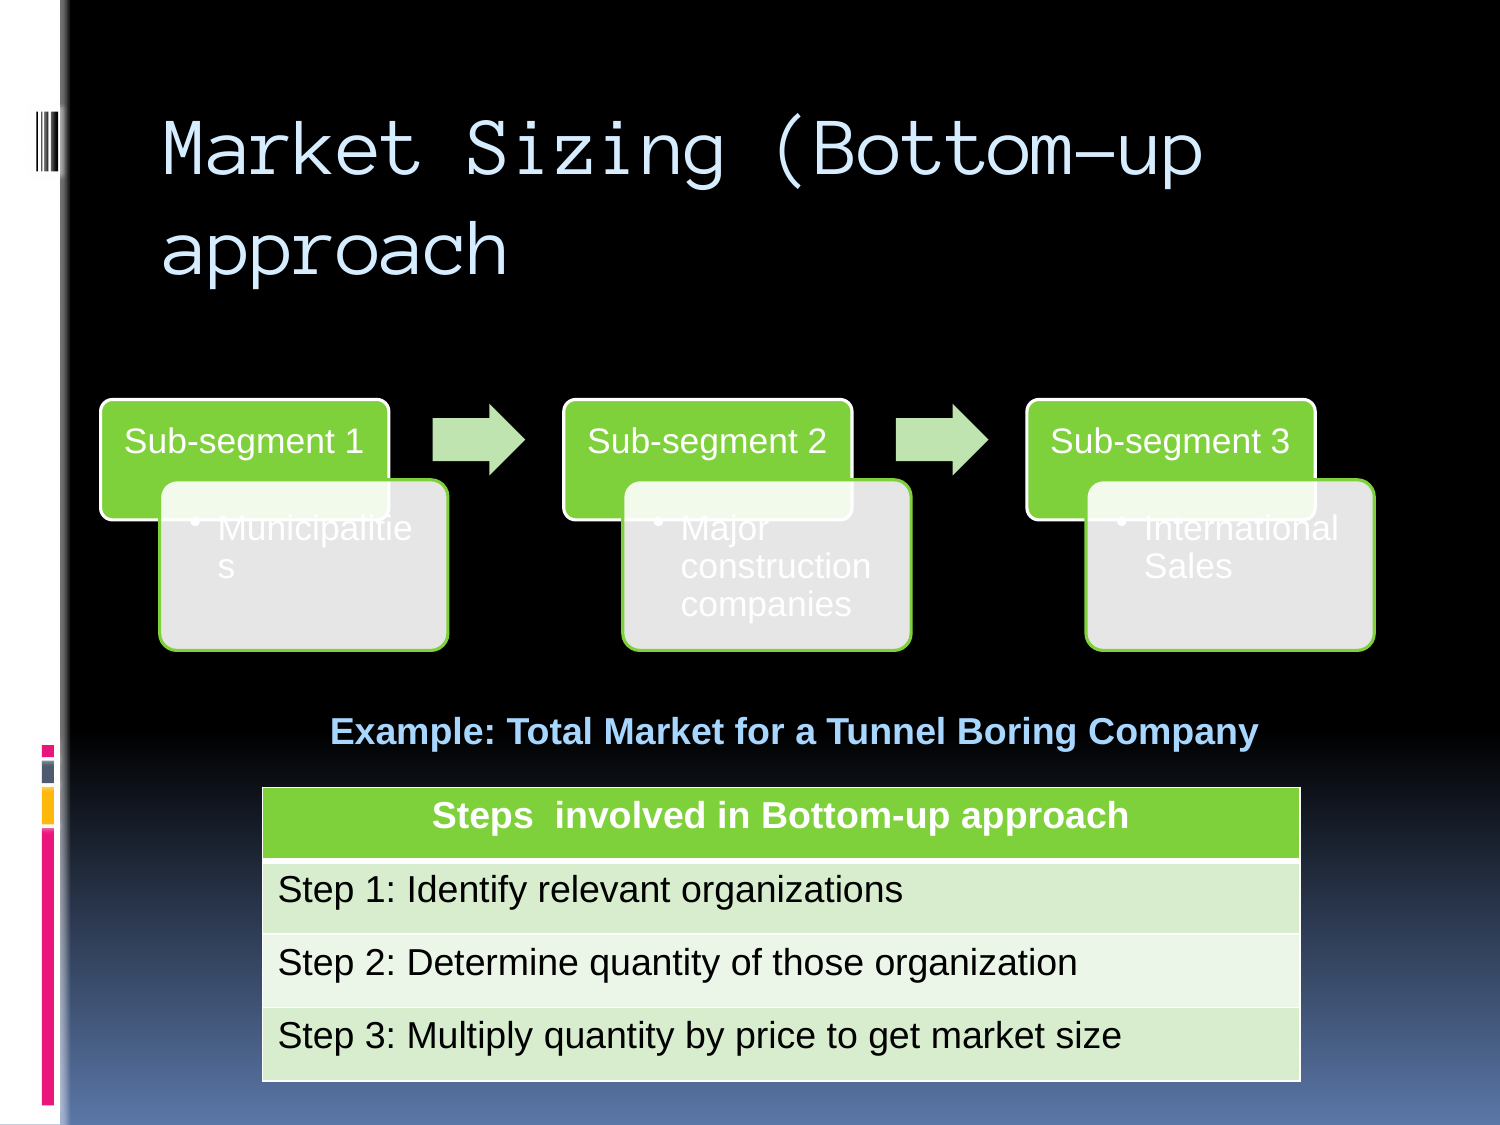

# Market Sizing (Bottom-up approach
Sub-segment 1
Municipalities

Sub-segment 2
Major construction companies

Sub-segment 3
International Sales
Example: Total Market for a Tunnel Boring Company
| Steps involved in Bottom-up approach |
| --- |
| Step 1: Identify relevant organizations |
| Step 2: Determine quantity of those organization |
| Step 3: Multiply quantity by price to get market size |